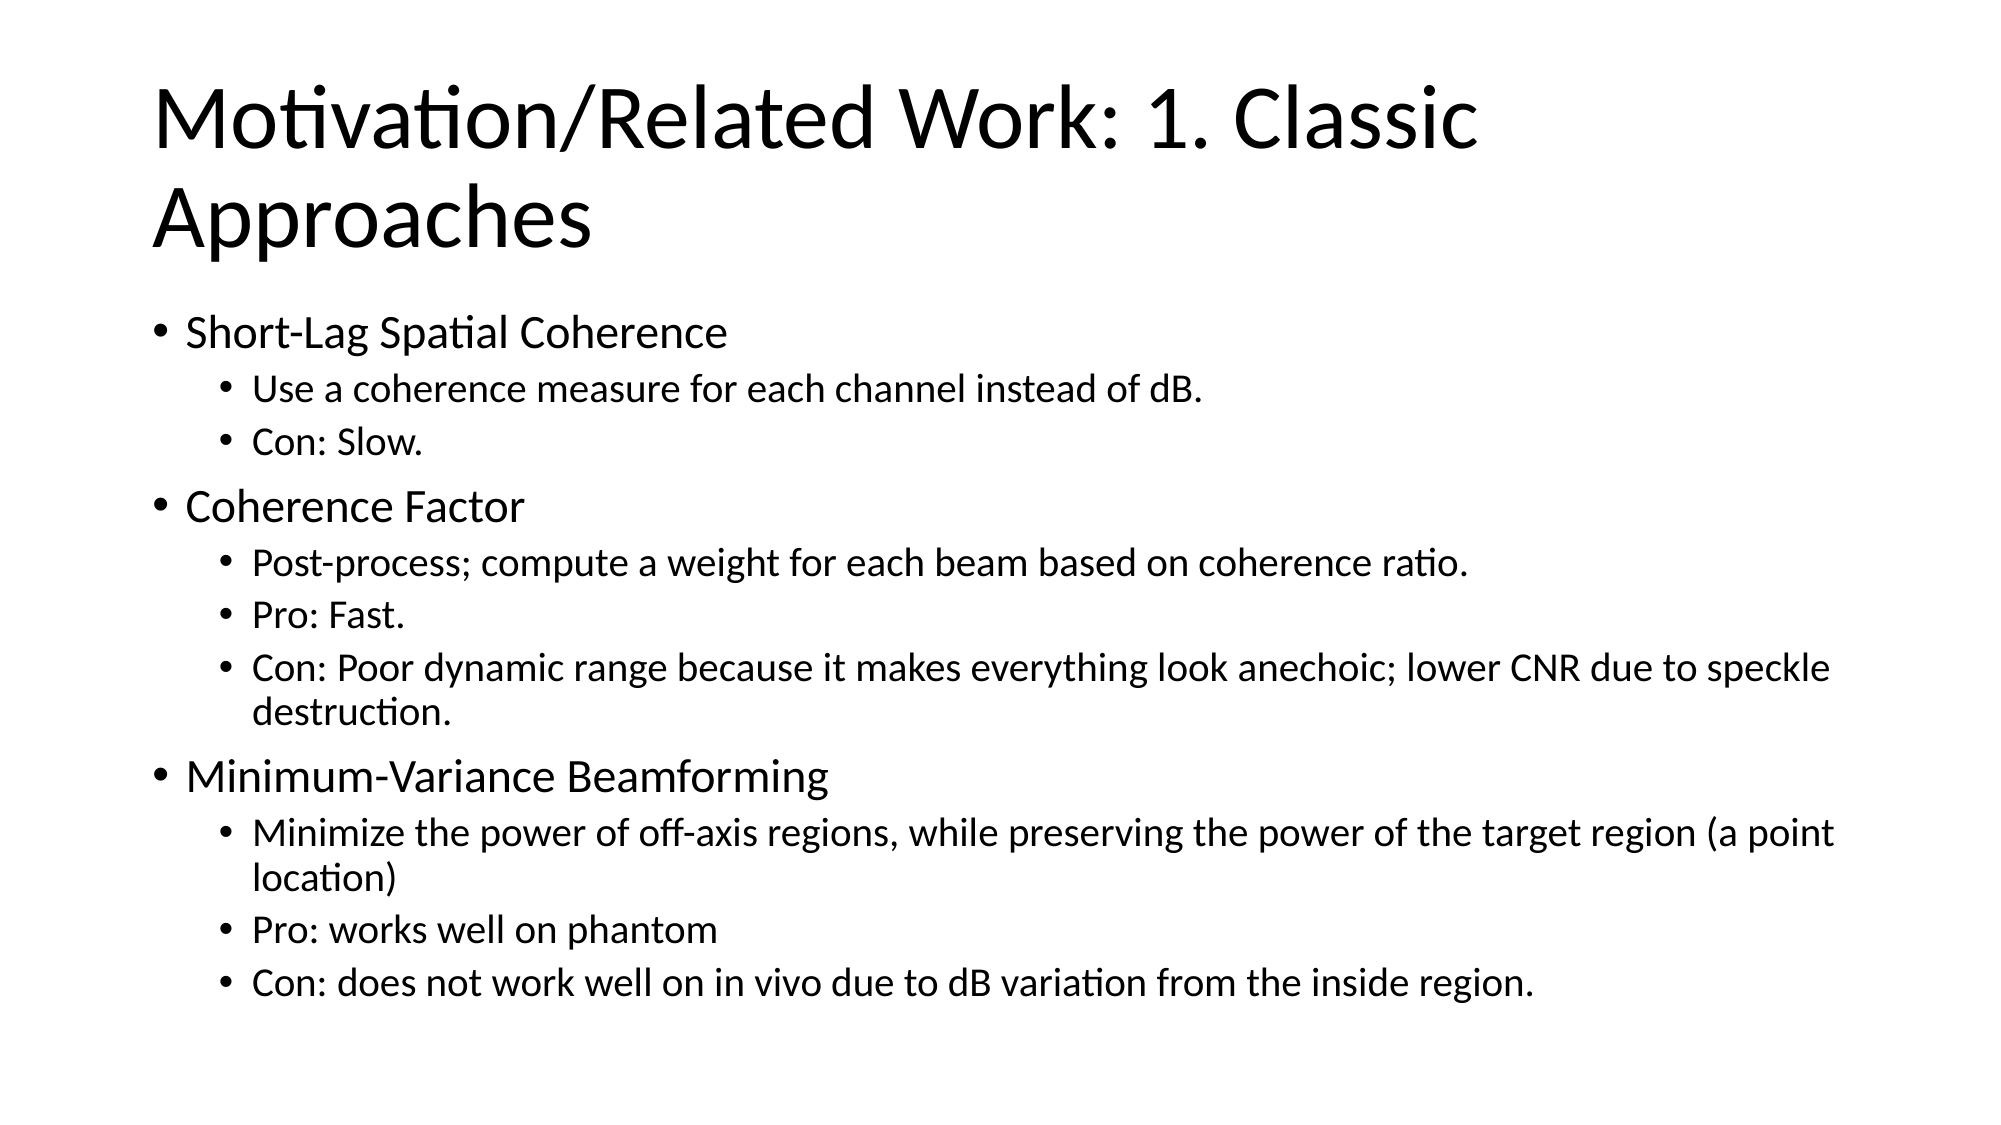

# Motivation/Related Work: 1. Classic Approaches
Short-Lag Spatial Coherence
Use a coherence measure for each channel instead of dB.
Con: Slow.
Coherence Factor
Post-process; compute a weight for each beam based on coherence ratio.
Pro: Fast.
Con: Poor dynamic range because it makes everything look anechoic; lower CNR due to speckle destruction.
Minimum-Variance Beamforming
Minimize the power of off-axis regions, while preserving the power of the target region (a point location)
Pro: works well on phantom
Con: does not work well on in vivo due to dB variation from the inside region.